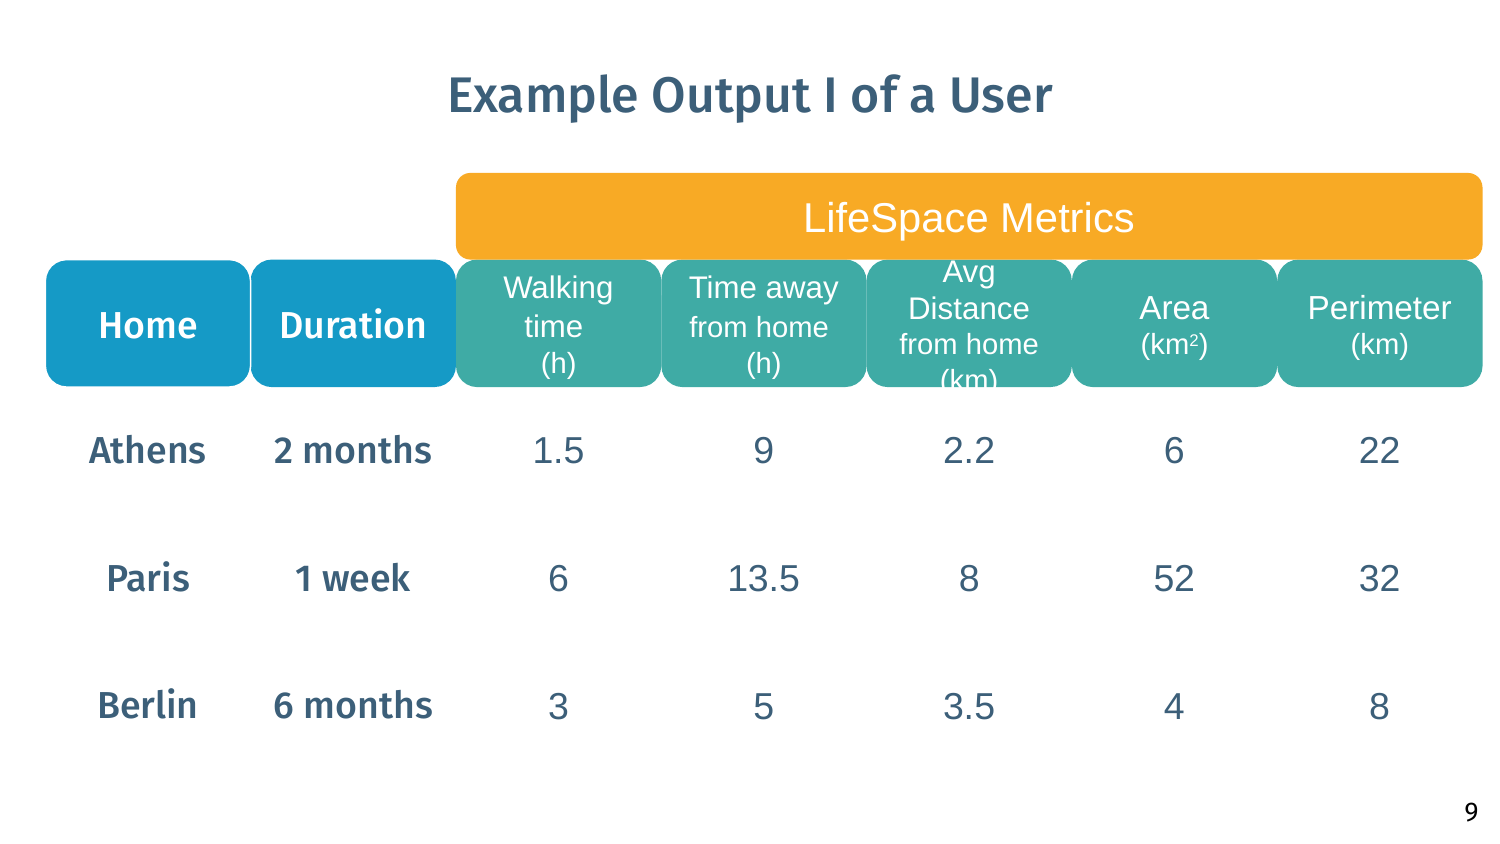

# Example Output I of a User
LifeSpace Metrics
Time away from home
(h)
|  |  |  |  |  |  |  |
| --- | --- | --- | --- | --- | --- | --- |
| Athens | 2 months | 1.5 | 9 | 2.2 | 6 | 22 |
| Paris | 1 week | 6 | 13.5 | 8 | 52 | 32 |
| Berlin | 6 months | 3 | 5 | 3.5 | 4 | 8 |
Home
Duration
Walking time
(h)
Avg Distance from home (km)
Perimeter
(km)
Area
(km2)
9